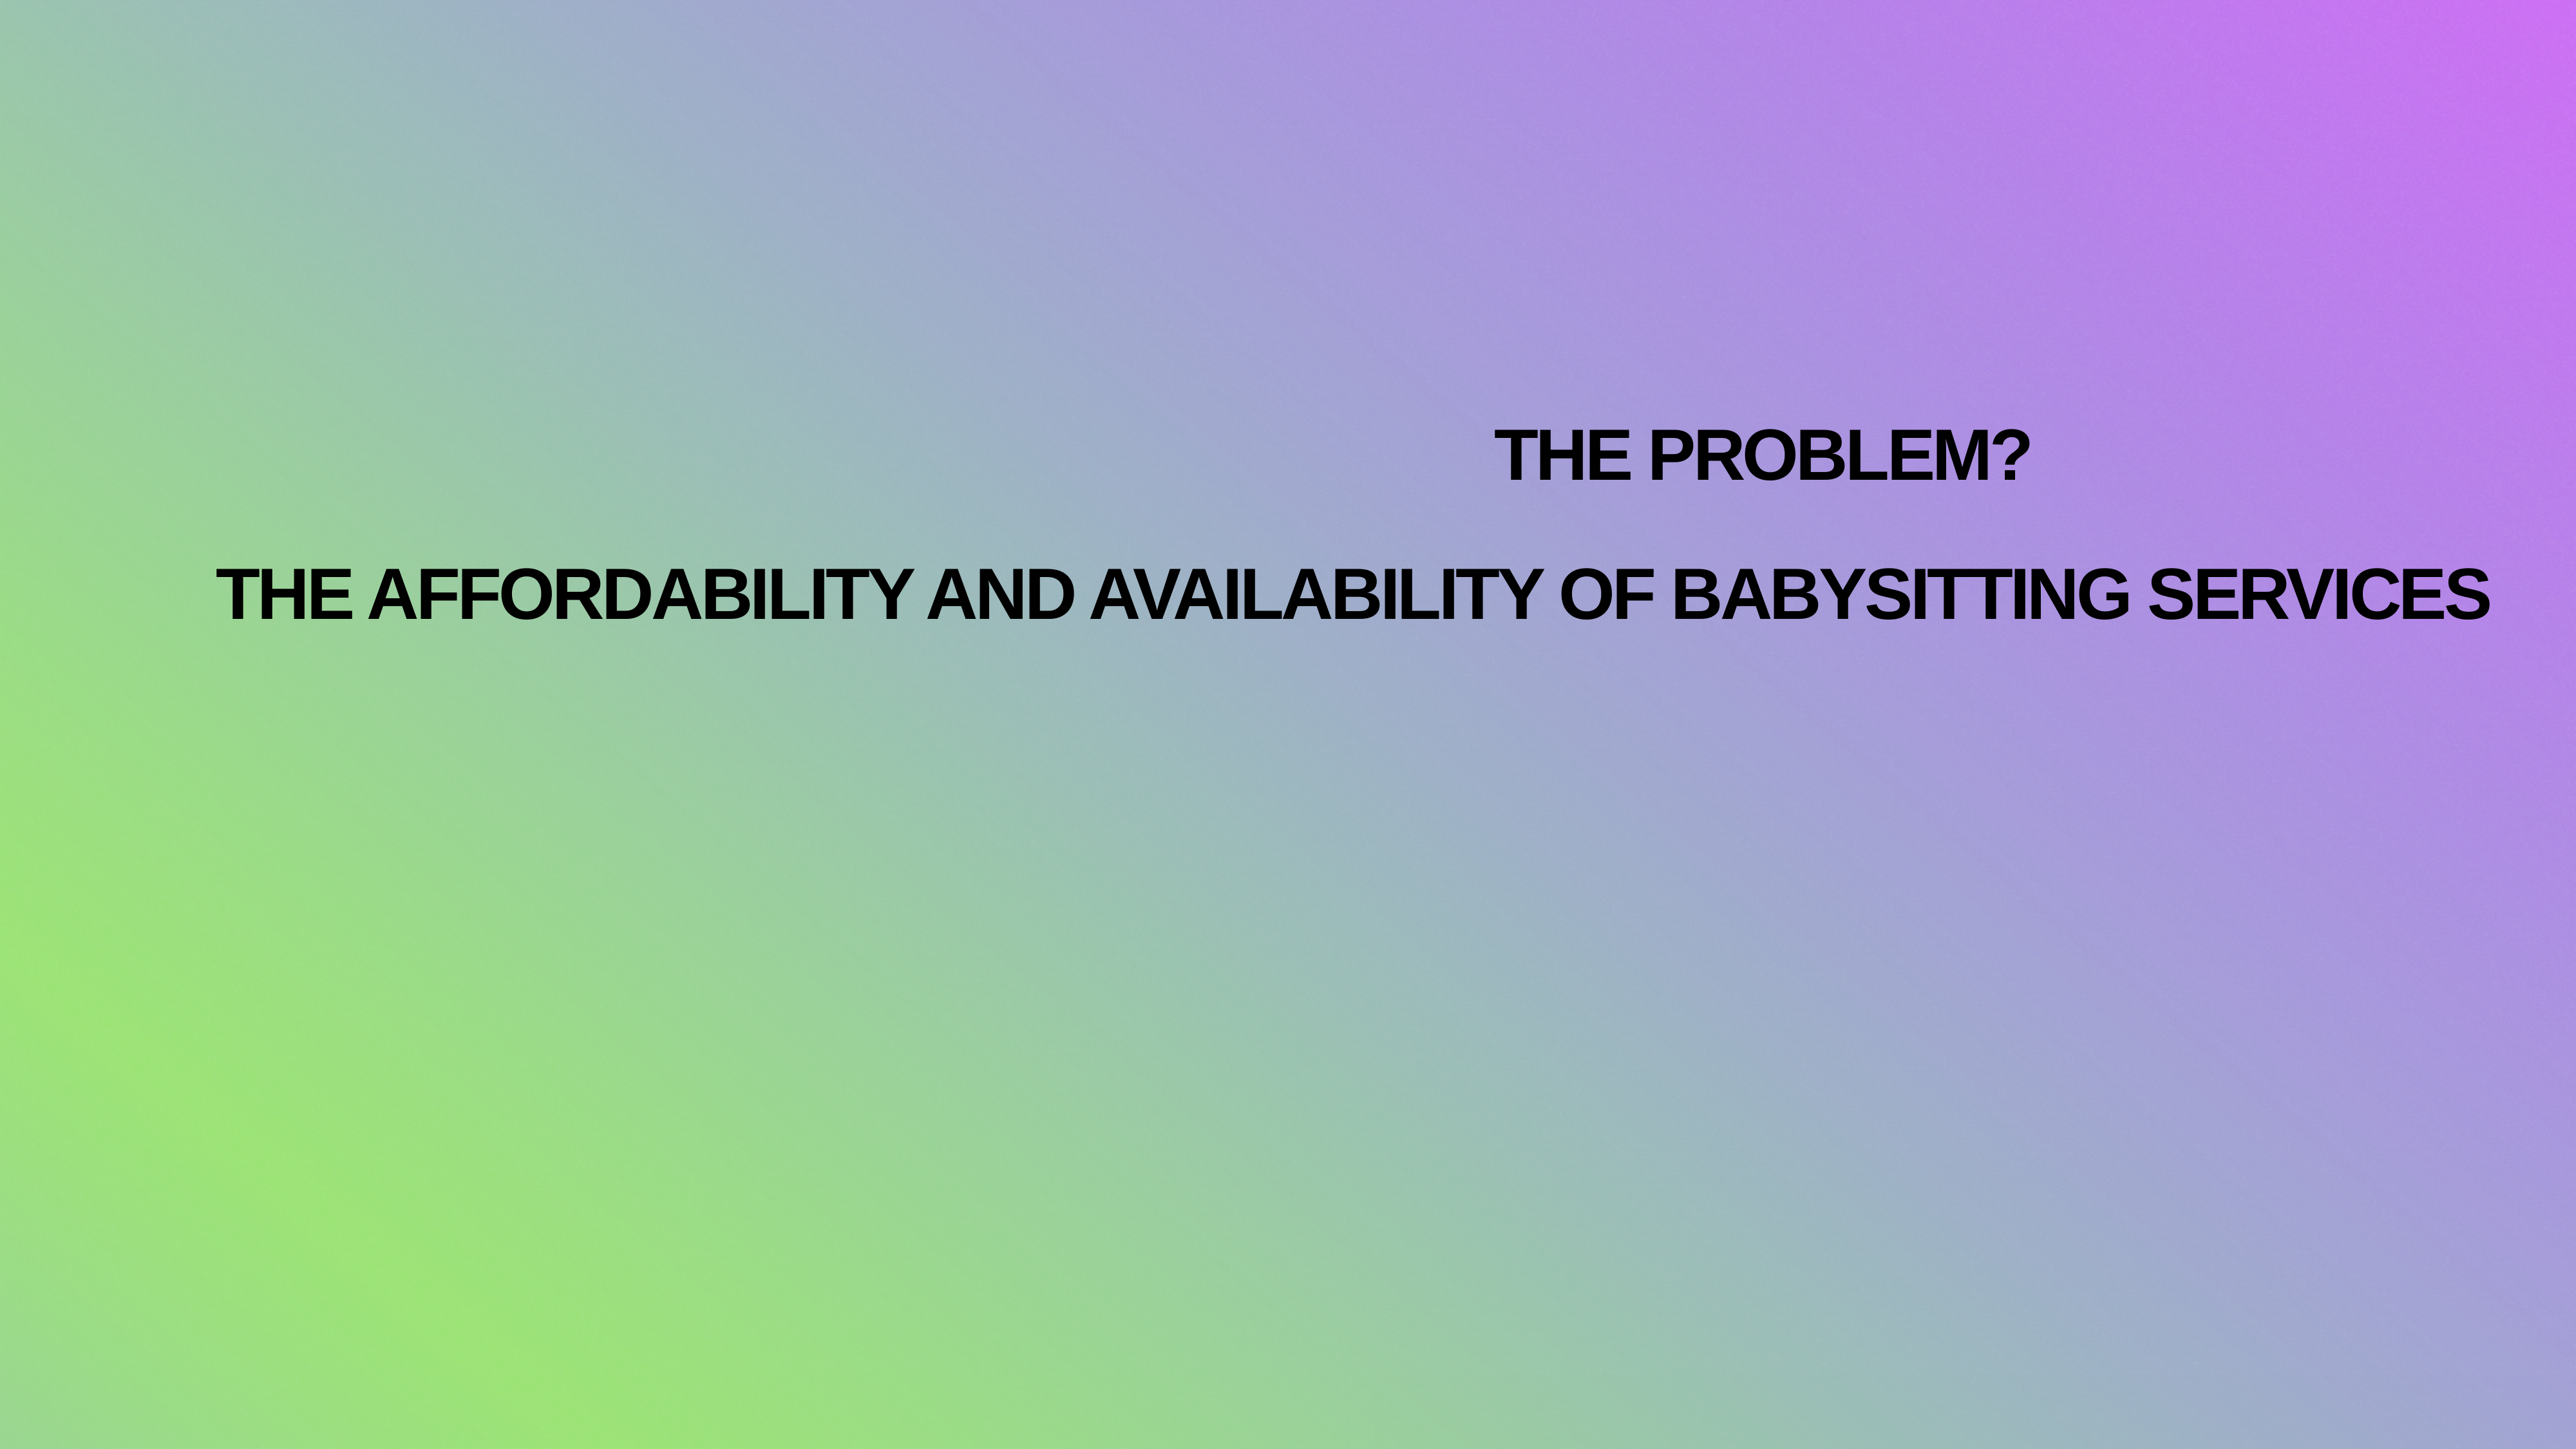

# The problem?

The affordability and availability of babysitting services